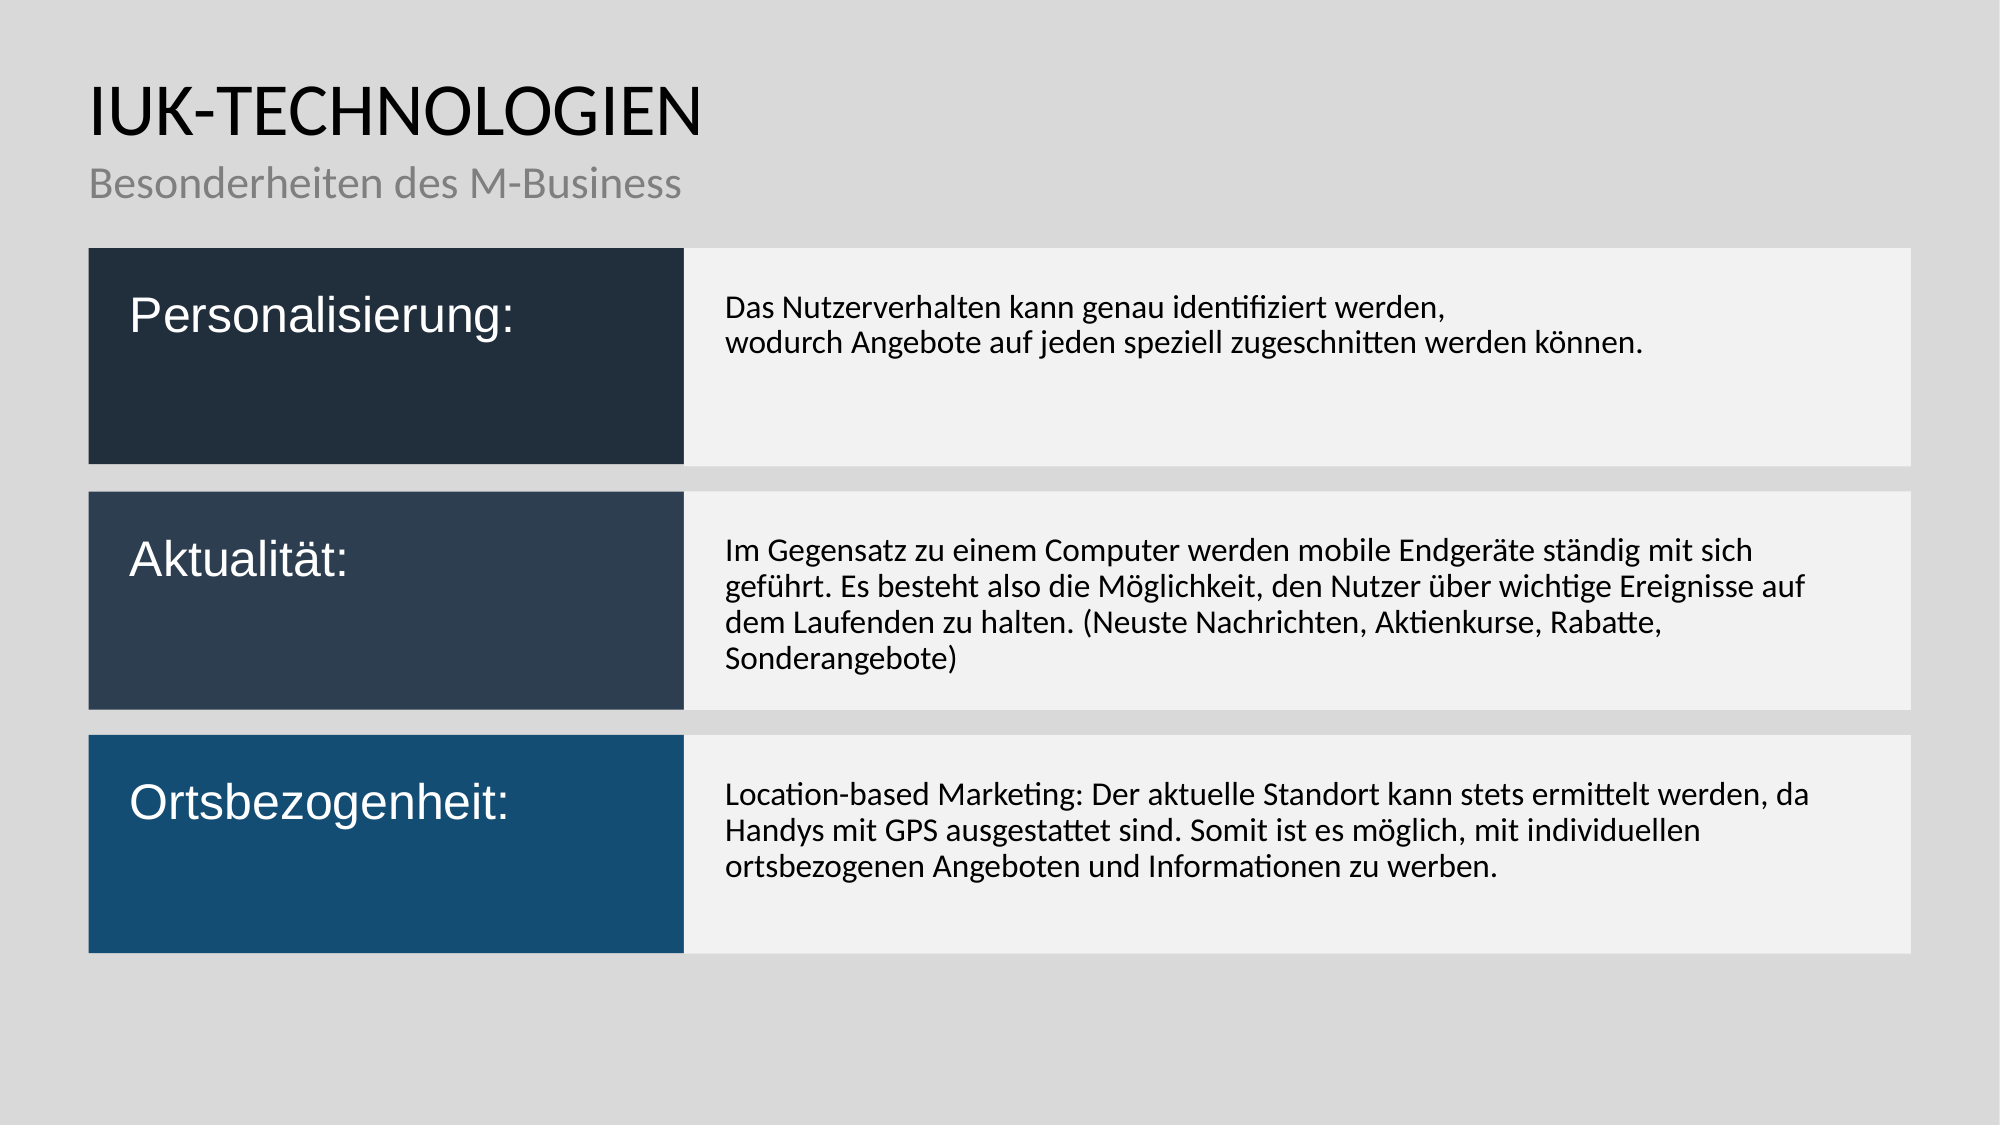

# IUK-TECHNOLOGIEN
Besonderheiten des M-Business
Personalisierung:

Das Nutzerverhalten kann genau identifiziert werden,
wodurch Angebote auf jeden speziell zugeschnitten werden können.
Im Gegensatz zu einem Computer werden mobile Endgeräte ständig mit sich geführt. Es besteht also die Möglichkeit, den Nutzer über wichtige Ereignisse auf dem Laufenden zu halten. (Neuste Nachrichten, Aktienkurse, Rabatte, Sonderangebote)

Aktualität:

Ortsbezogenheit:

Location-based Marketing: Der aktuelle Standort kann stets ermittelt werden, da Handys mit GPS ausgestattet sind. Somit ist es möglich, mit individuellen ortsbezogenen Angeboten und Informationen zu werben.